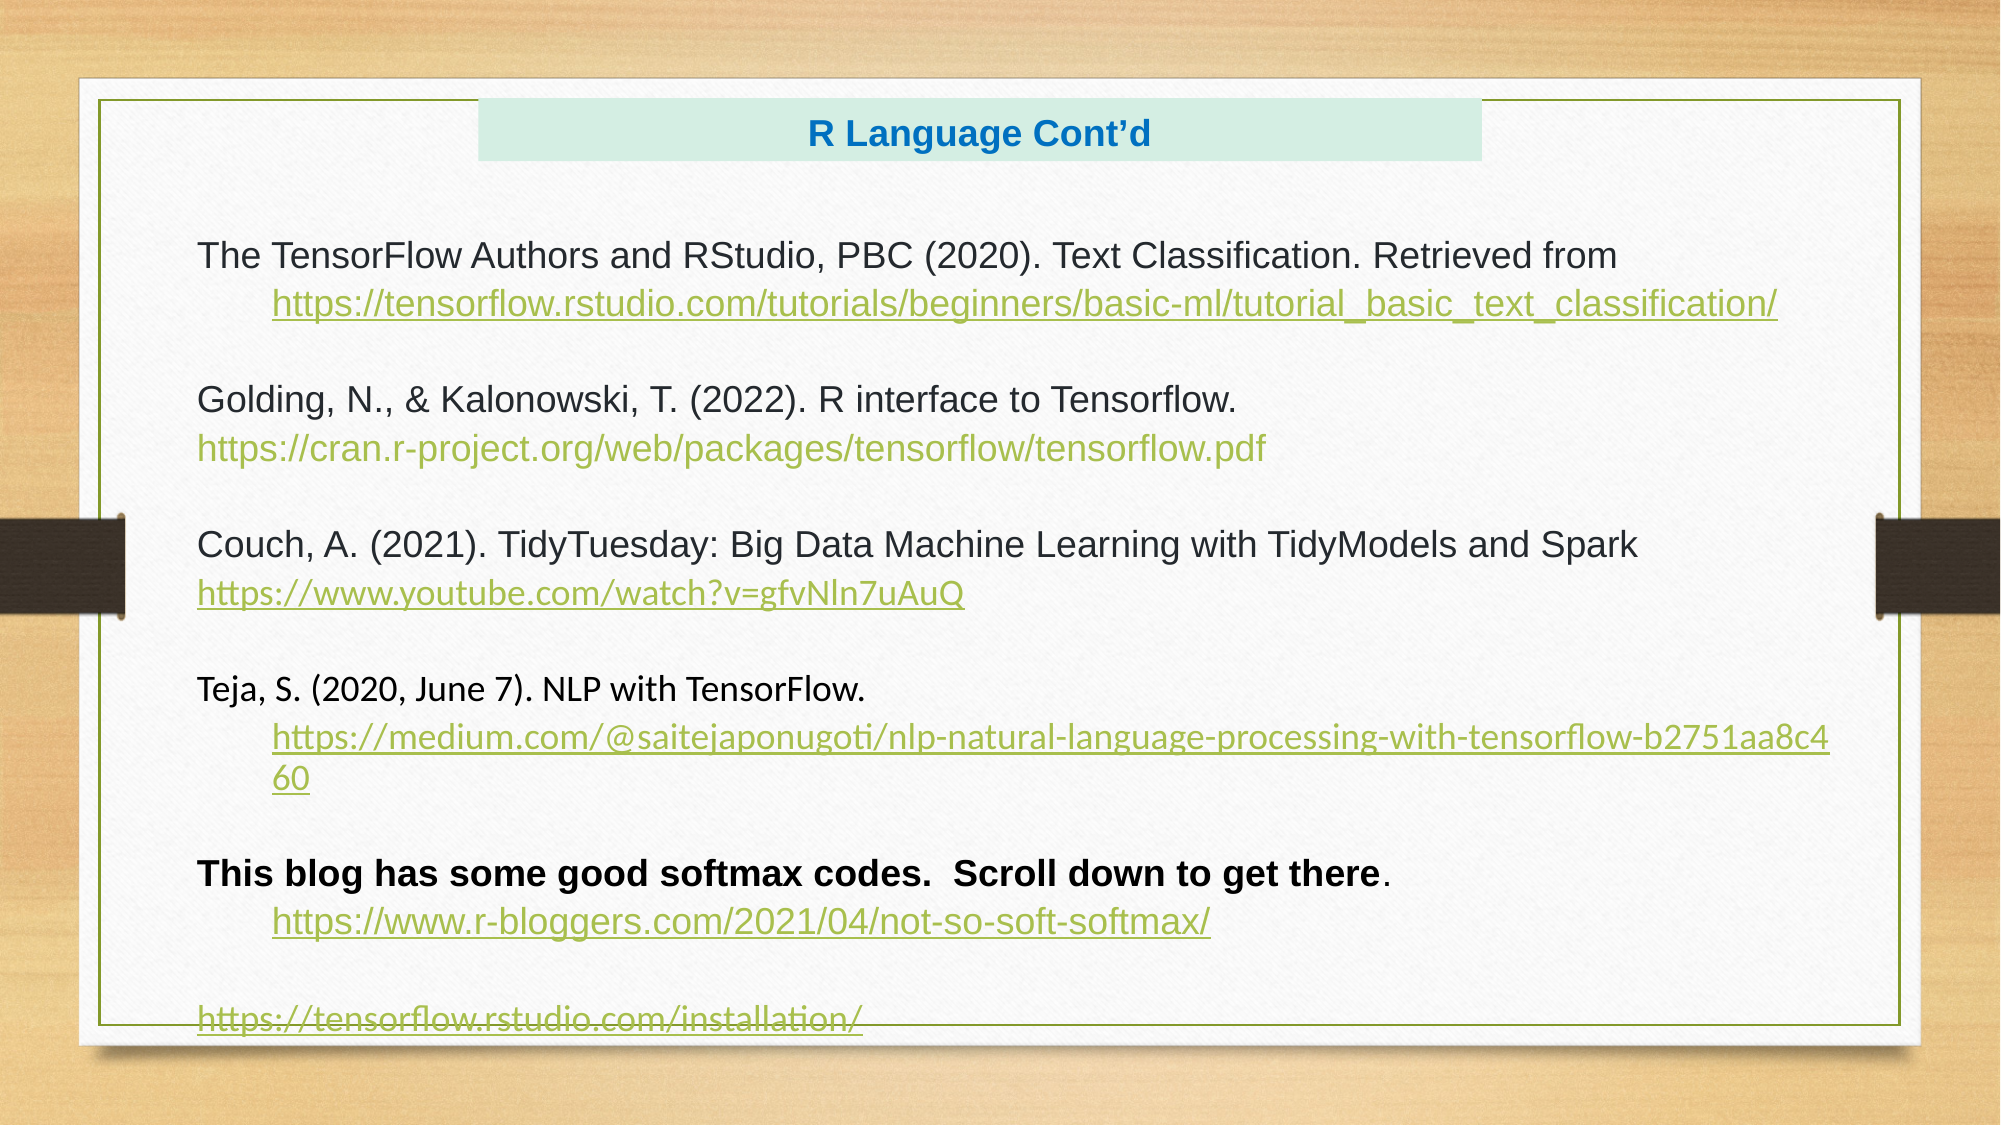

R Language Cont’d
The TensorFlow Authors and RStudio, PBC (2020). Text Classification. Retrieved from https://tensorflow.rstudio.com/tutorials/beginners/basic-ml/tutorial_basic_text_classification/

Golding, N., & Kalonowski, T. (2022). R interface to Tensorflow. https://cran.r-project.org/web/packages/tensorflow/tensorflow.pdf

Couch, A. (2021). TidyTuesday: Big Data Machine Learning with TidyModels and Spark https://www.youtube.com/watch?v=gfvNln7uAuQ

Teja, S. (2020, June 7). NLP with TensorFlow. https://medium.com/@saitejaponugoti/nlp-natural-language-processing-with-tensorflow-b2751aa8c460

This blog has some good softmax codes.  Scroll down to get there. https://www.r-bloggers.com/2021/04/not-so-soft-softmax/

https://tensorflow.rstudio.com/installation/